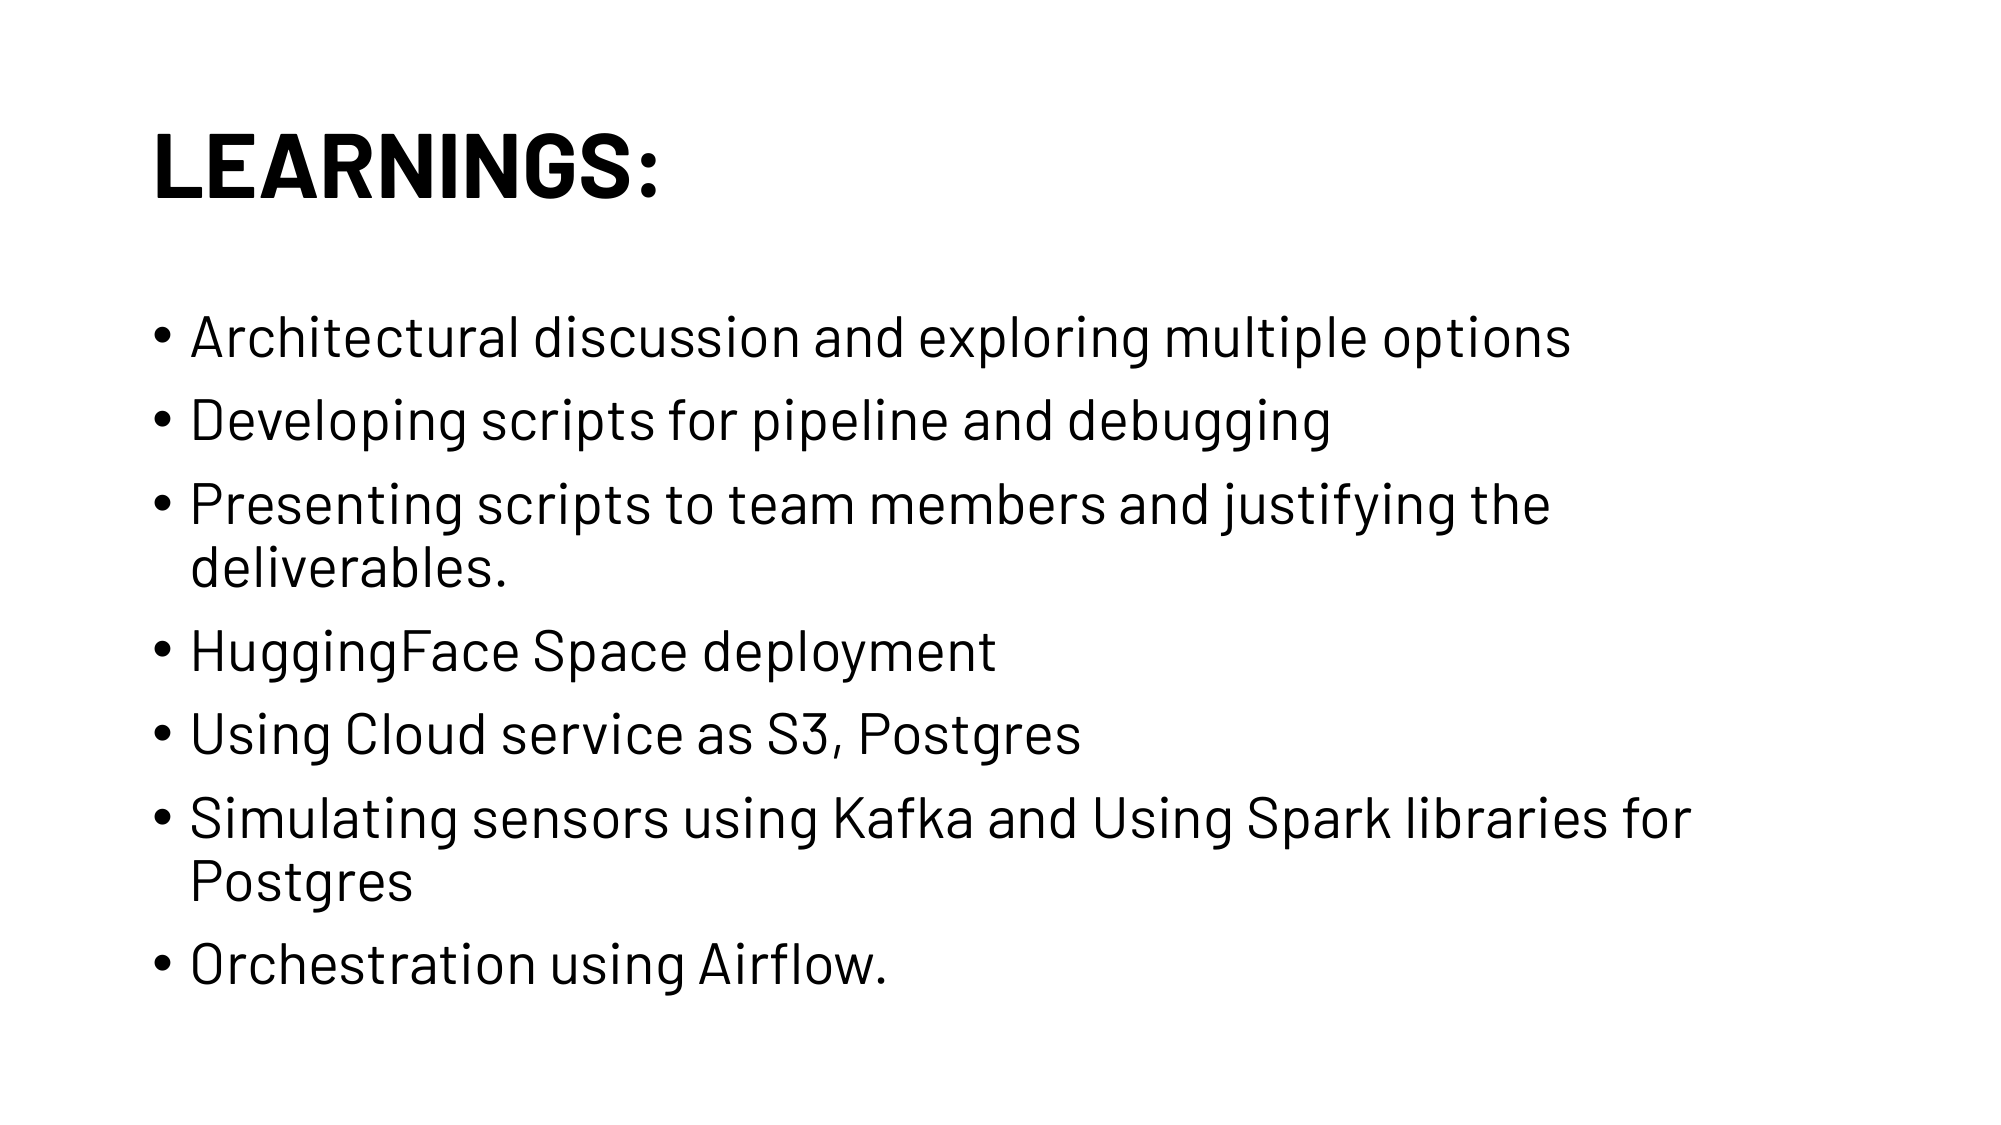

# LEARNINGS:
Architectural discussion and exploring multiple options
Developing scripts for pipeline and debugging
Presenting scripts to team members and justifying the deliverables.
HuggingFace Space deployment
Using Cloud service as S3, Postgres
Simulating sensors using Kafka and Using Spark libraries for Postgres
Orchestration using Airflow.